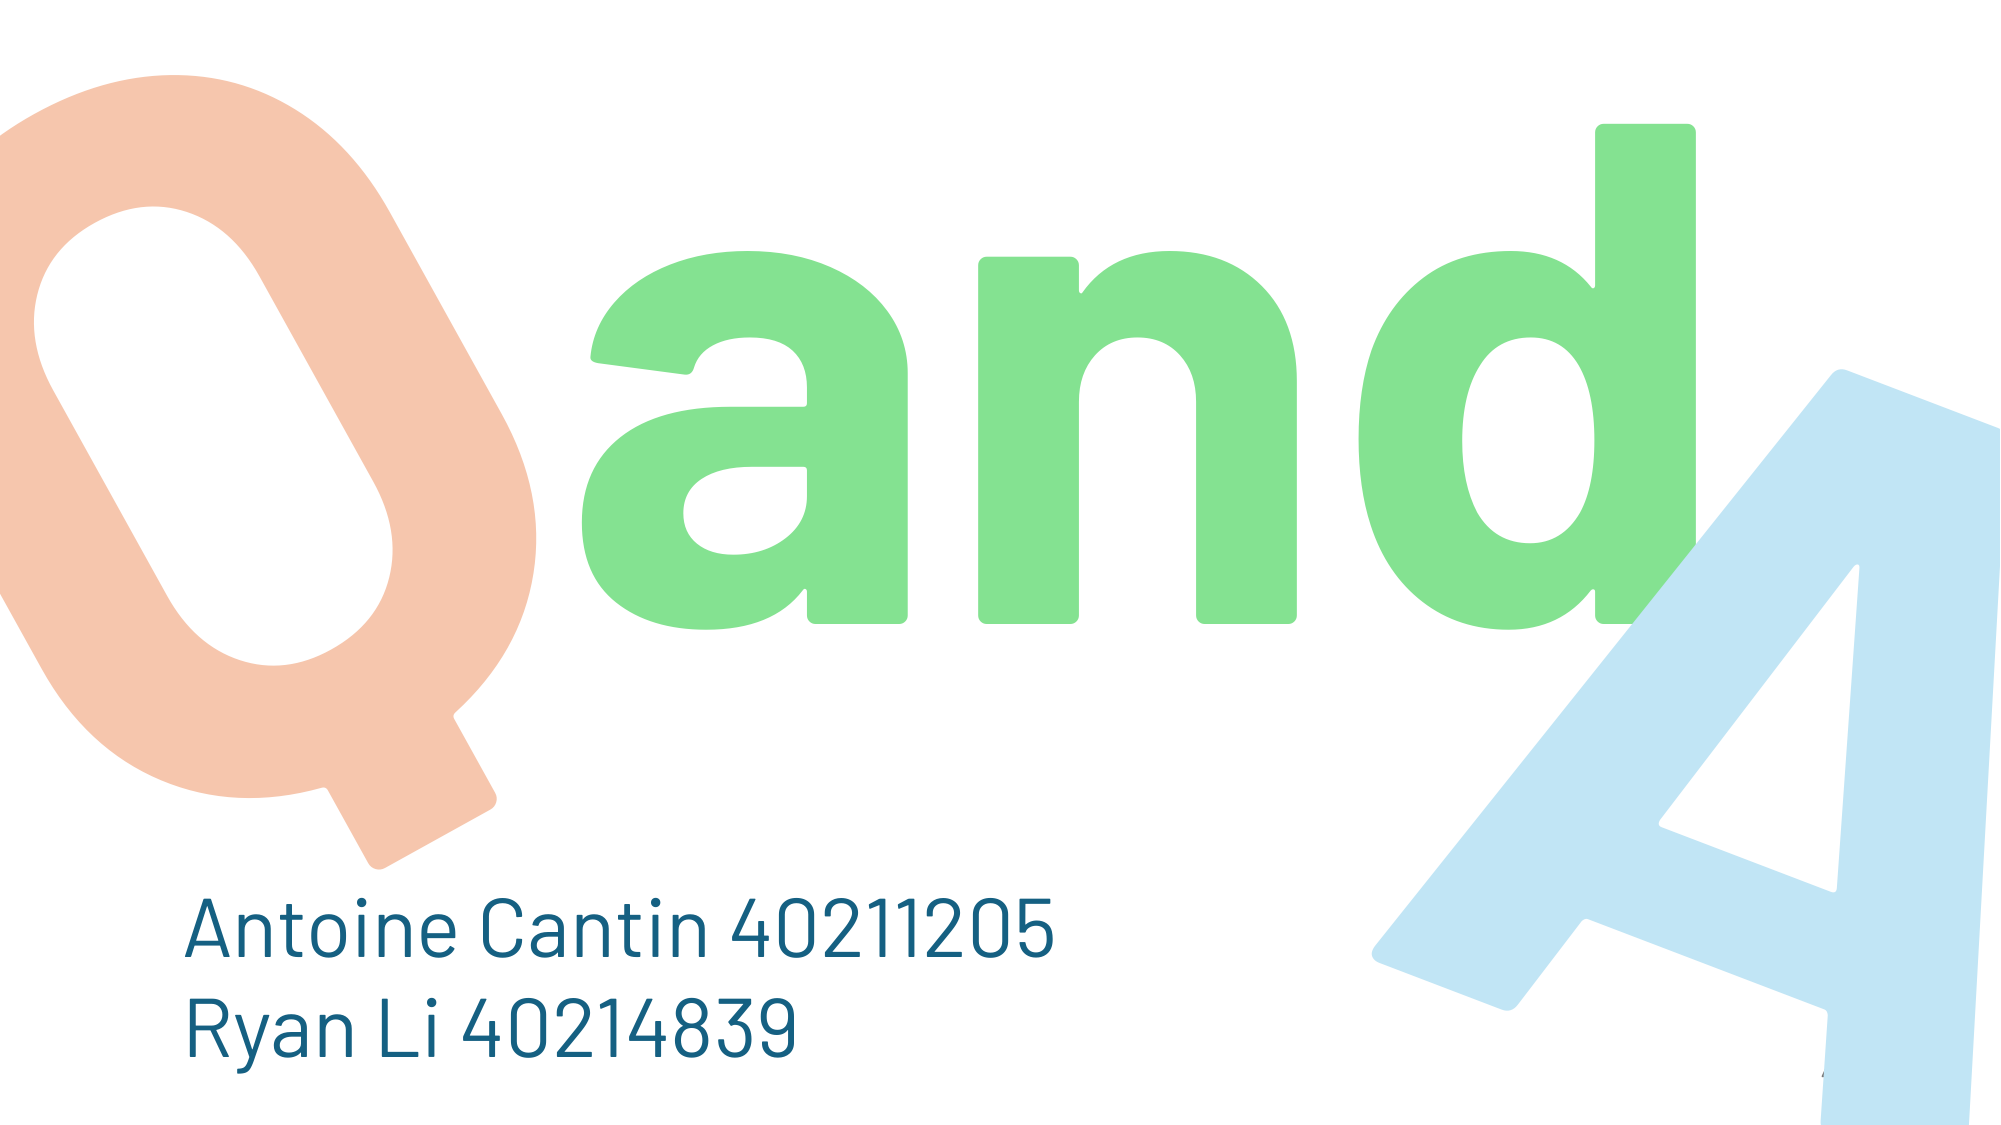

and
Q
A
Antoine Cantin 40211205
Ryan Li 40214839
48